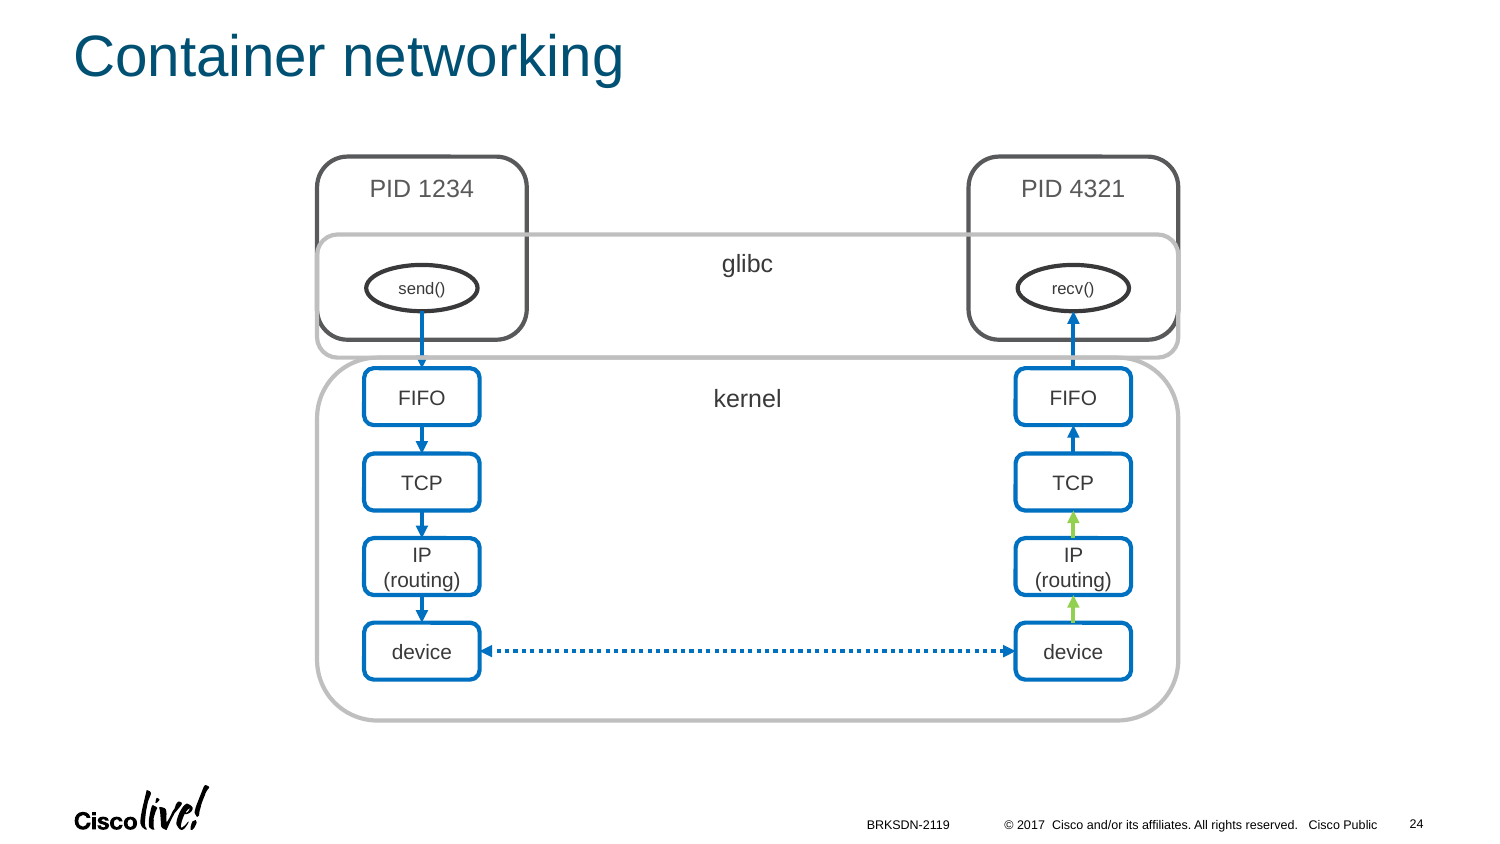

# Container networking
PID 1234
PID 4321
glibc
send()
recv()
kernel
FIFO
FIFO
TCP
TCP
IP (routing)
IP (routing)
device
device
24
BRKSDN-2119